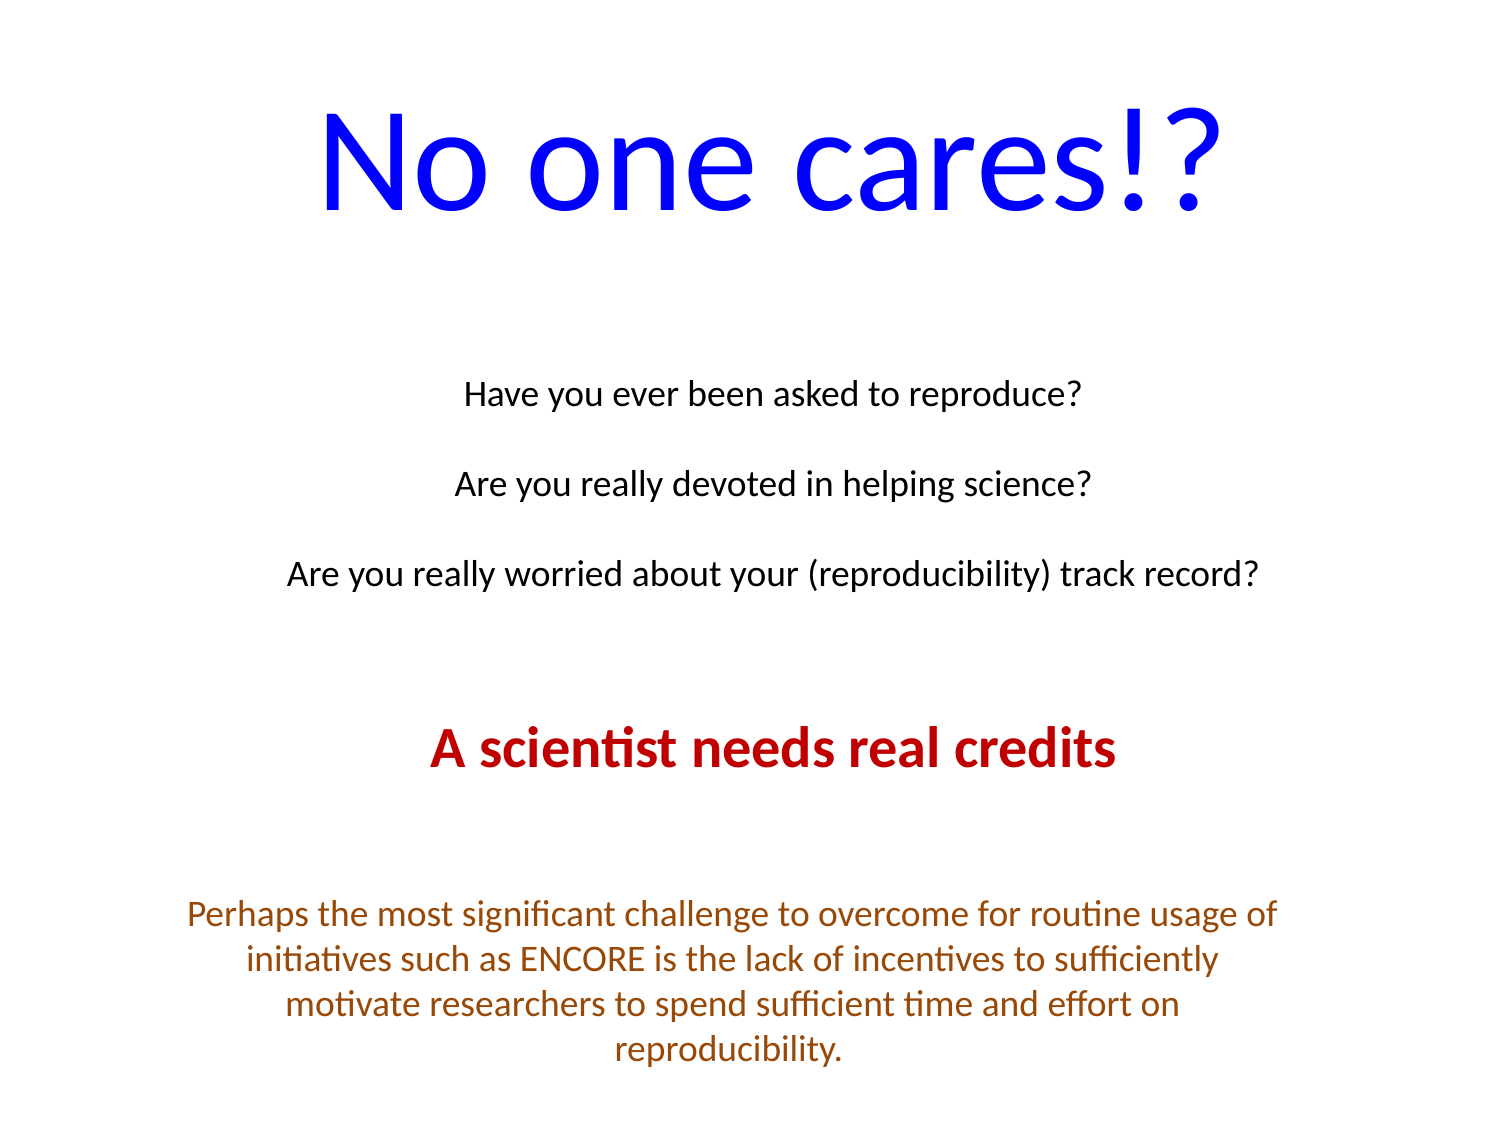

# No one cares!?
Have you ever been asked to reproduce?

Are you really devoted in helping science?

Are you really worried about your (reproducibility) track record?

A scientist needs real credits

Perhaps the most significant challenge to overcome for routine usage of initiatives such as ENCORE is the lack of incentives to sufficiently motivate researchers to spend sufficient time and effort on reproducibility.